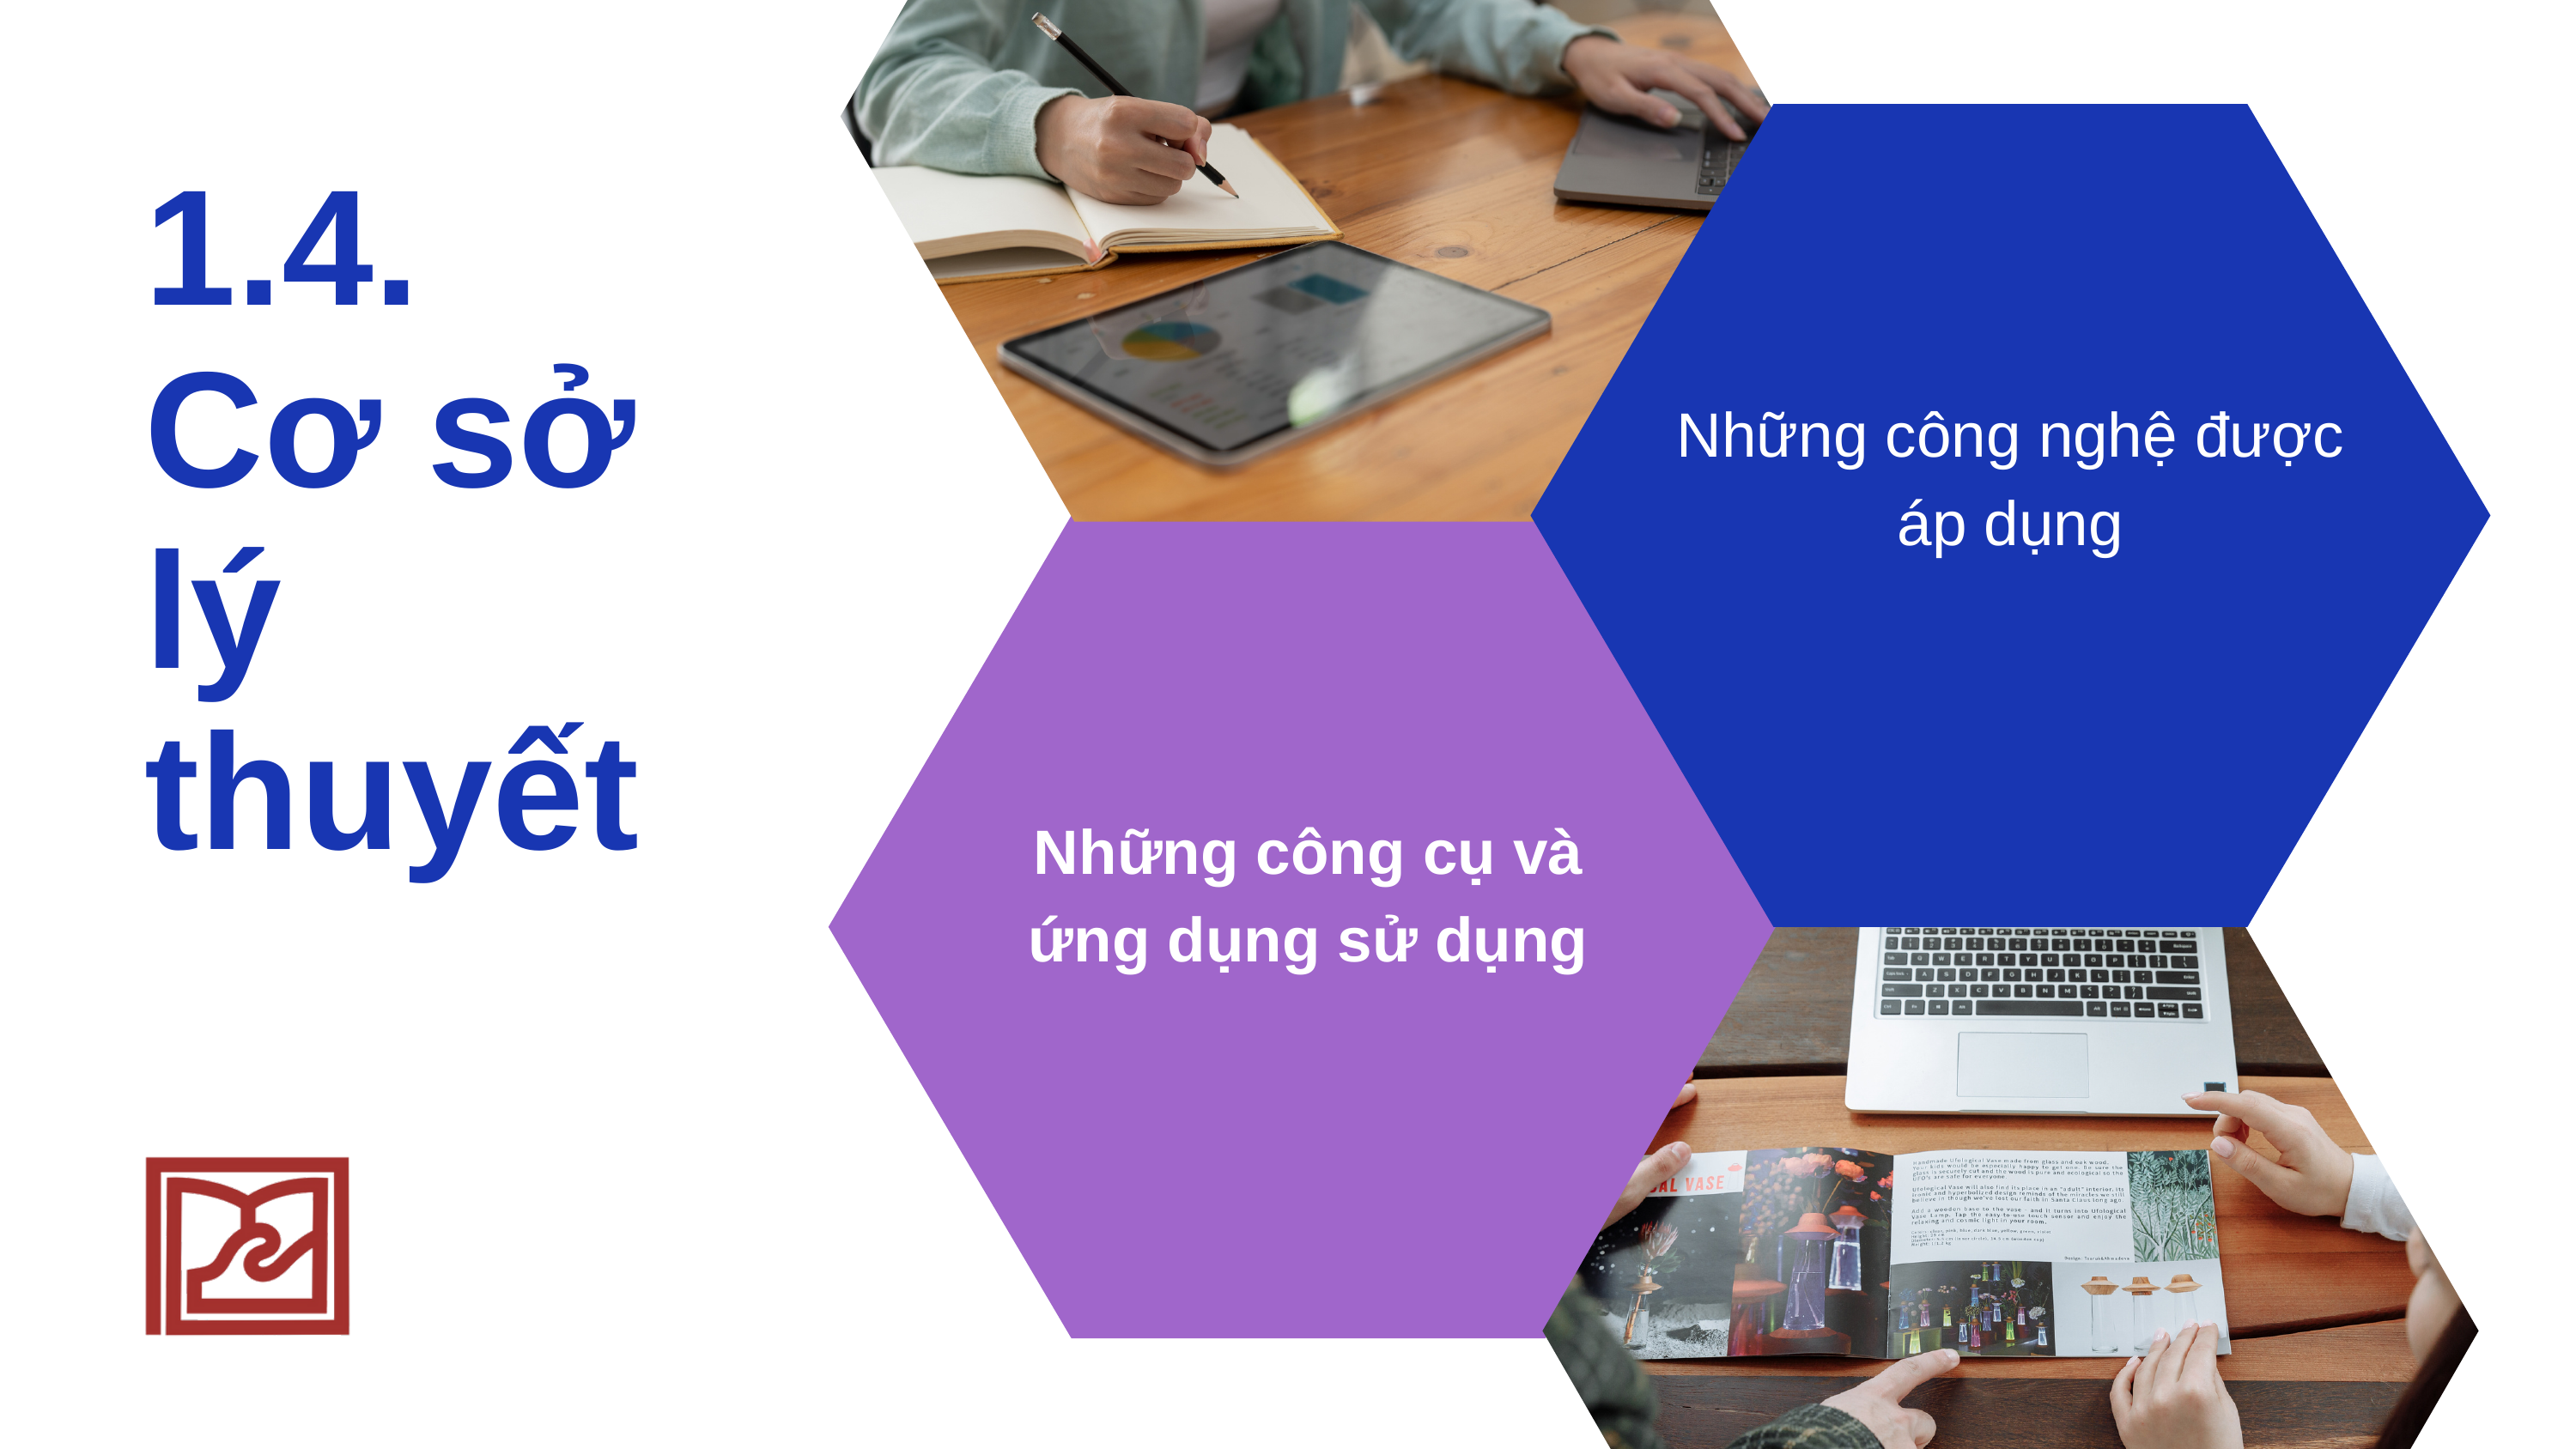

Những công nghệ được áp dụng
1.4.
Cơ sở lý thuyết

Những công cụ và ứng dụng sử dụng